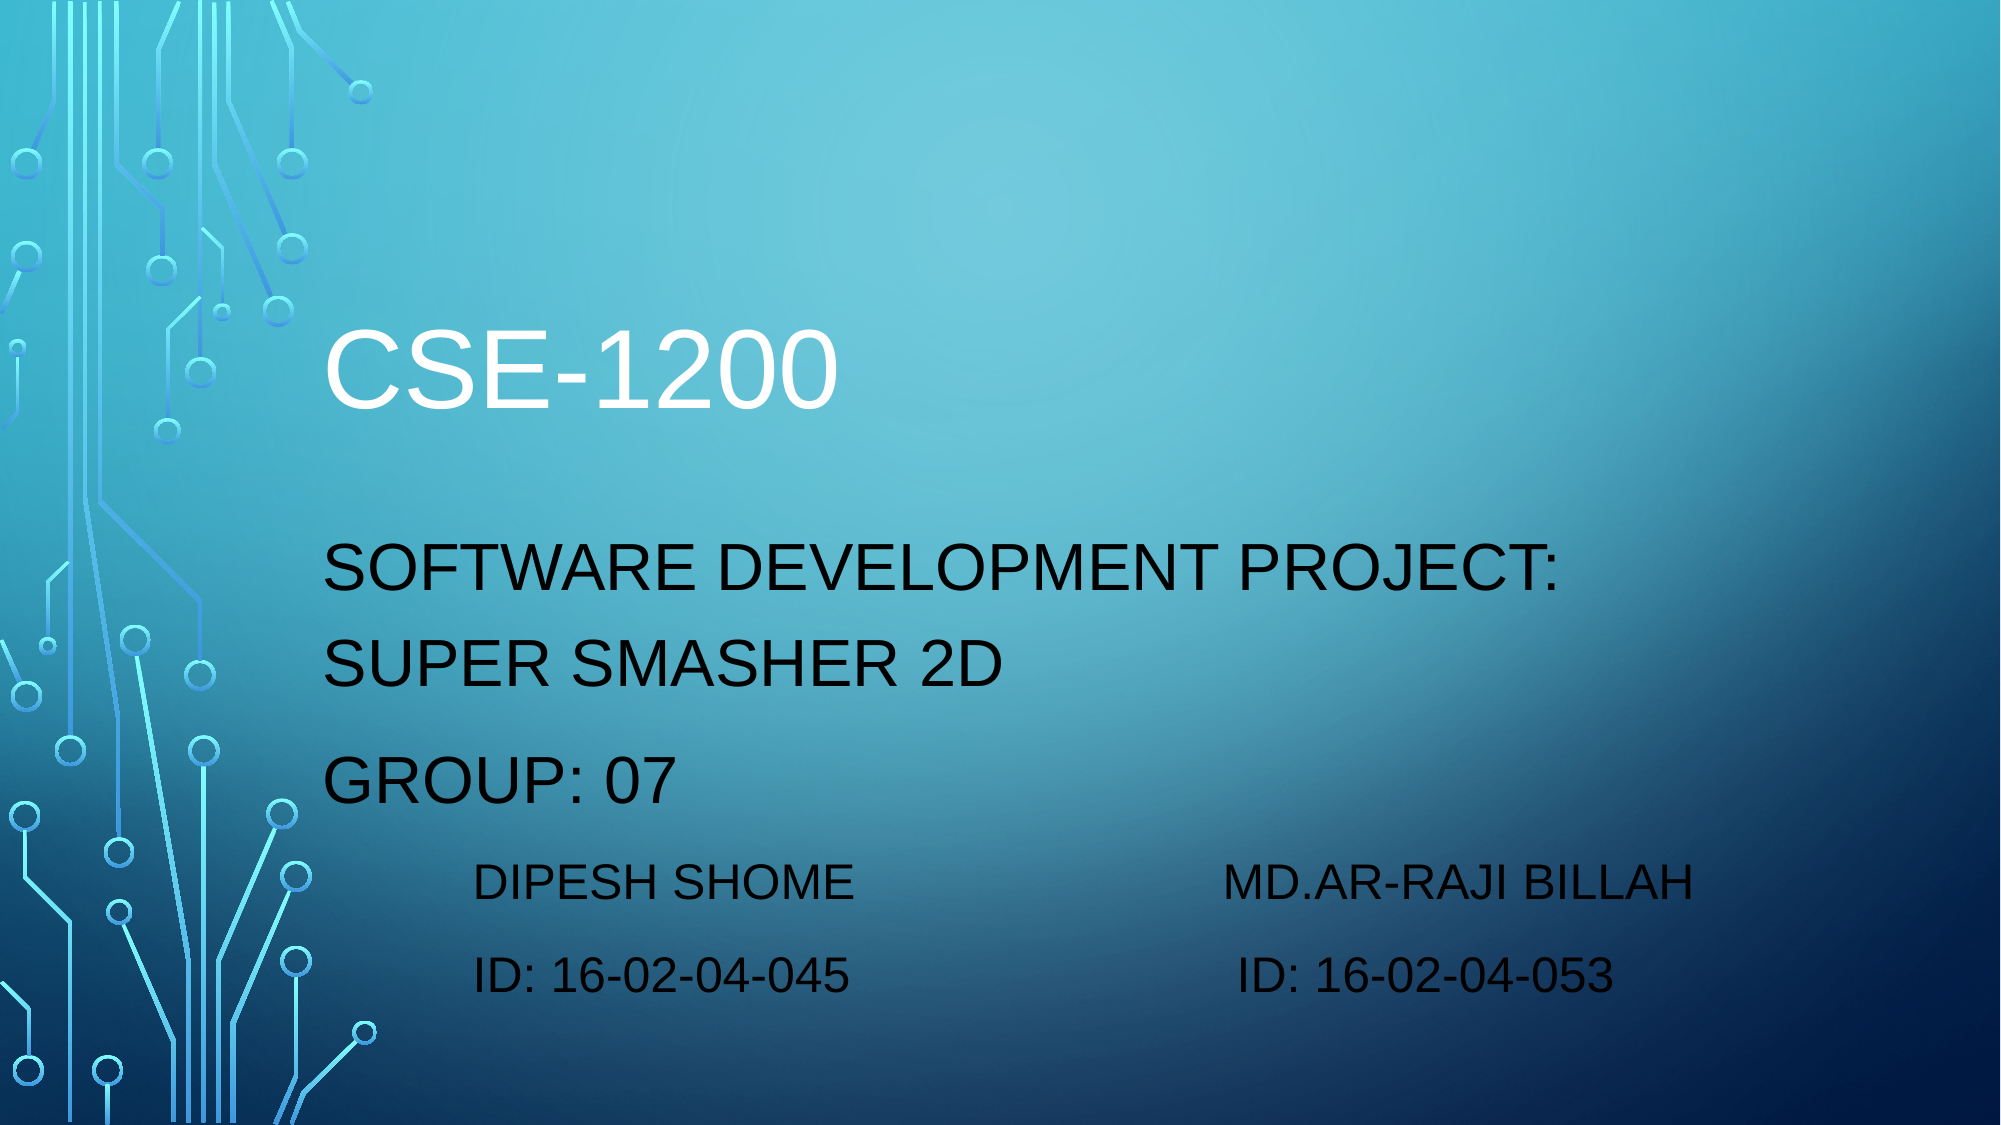

# CSE-1200
Software Development PROJECT: super smasher 2d
Group: 07
	DIPESH SHOME			Md.ar-raji billah
	id: 16-02-04-045			 id: 16-02-04-053